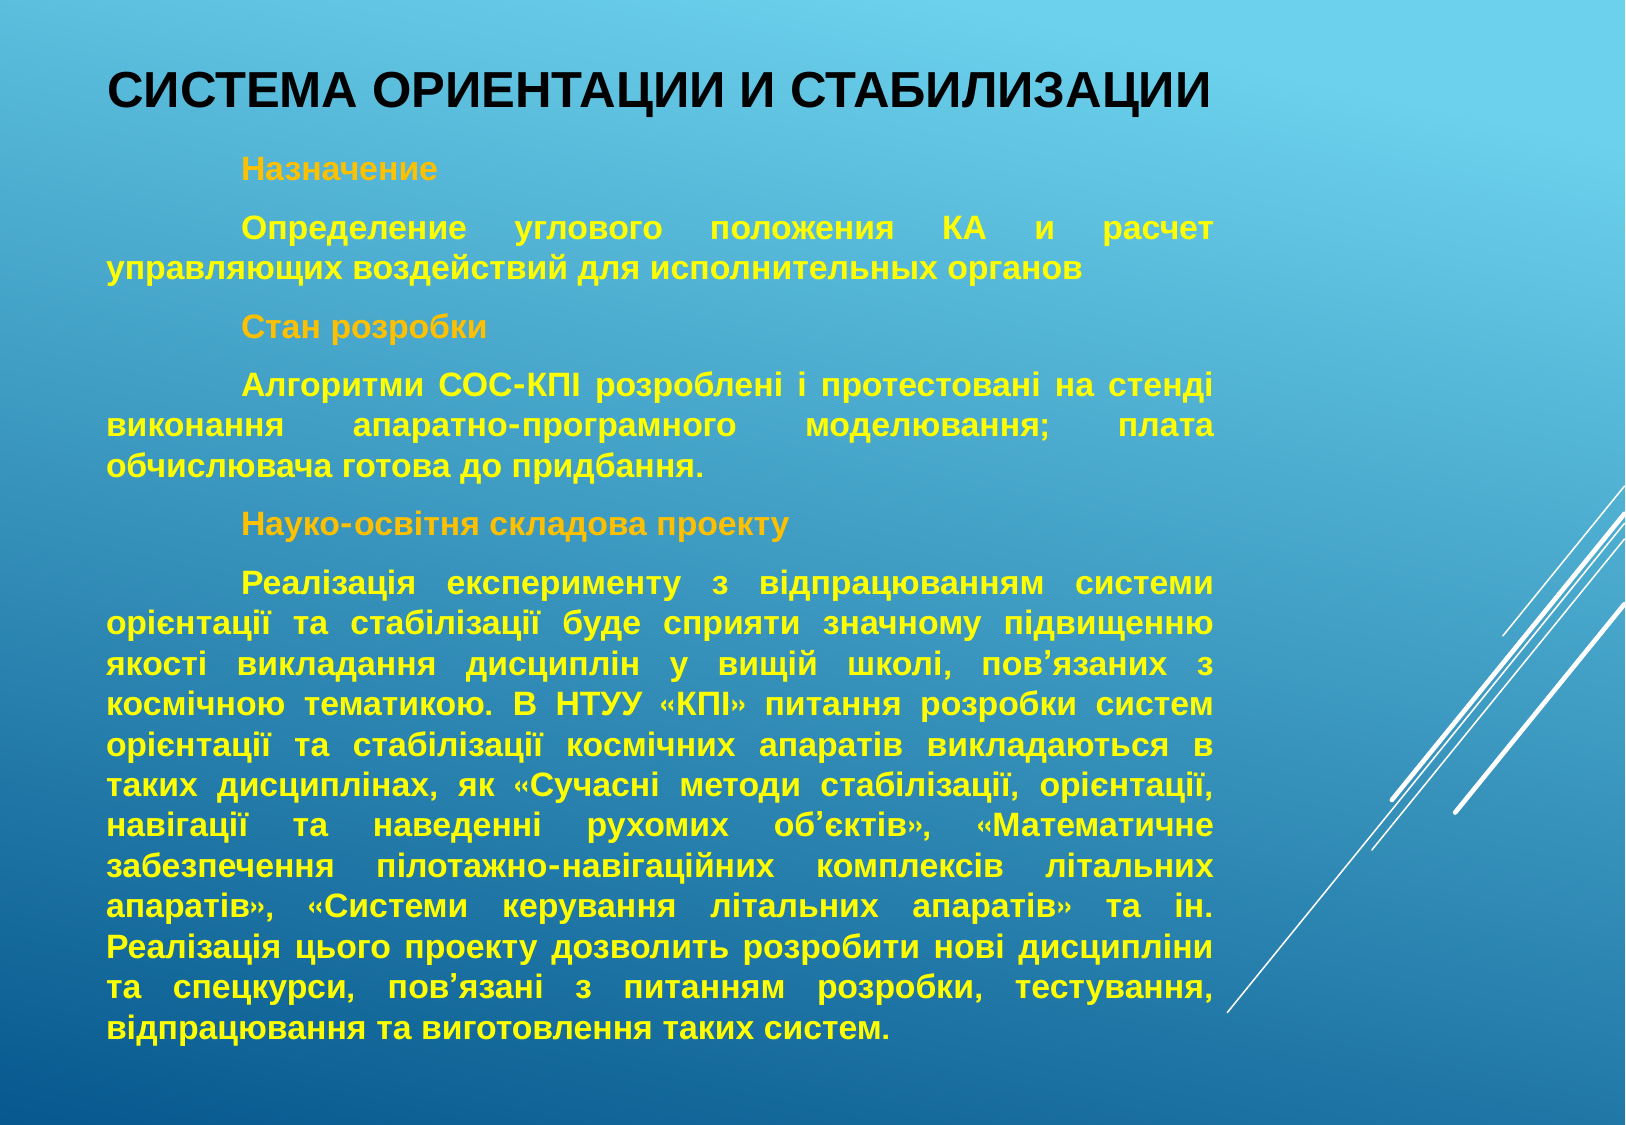

# Система ориентации и стабилизации
	Назначение
	Определение углового положения КА и расчет управляющих воздействий для исполнительных органов
	Стан розробки
	Алгоритми СОС-КПІ розроблені і протестовані на стенді виконання апаратно-програмного моделювання; плата обчислювача готова до придбання.
	Науко-освітня складова проекту
	Реалізація експерименту з відпрацюванням системи орієнтації та стабілізації буде сприяти значному підвищенню якості викладання дисциплін у вищій школі, пов’язаних з космічною тематикою. В НТУУ «КПІ» питання розробки систем орієнтації та стабілізації космічних апаратів викладаються в таких дисциплінах, як «Сучасні методи стабілізації, орієнтації, навігації та наведенні рухомих об’єктів», «Математичне забезпечення пілотажно-навігаційних комплексів літальних апаратів», «Системи керування літальних апаратів» та ін. Реалізація цього проекту дозволить розробити нові дисципліни та спецкурси, пов’язані з питанням розробки, тестування, відпрацювання та виготовлення таких систем.